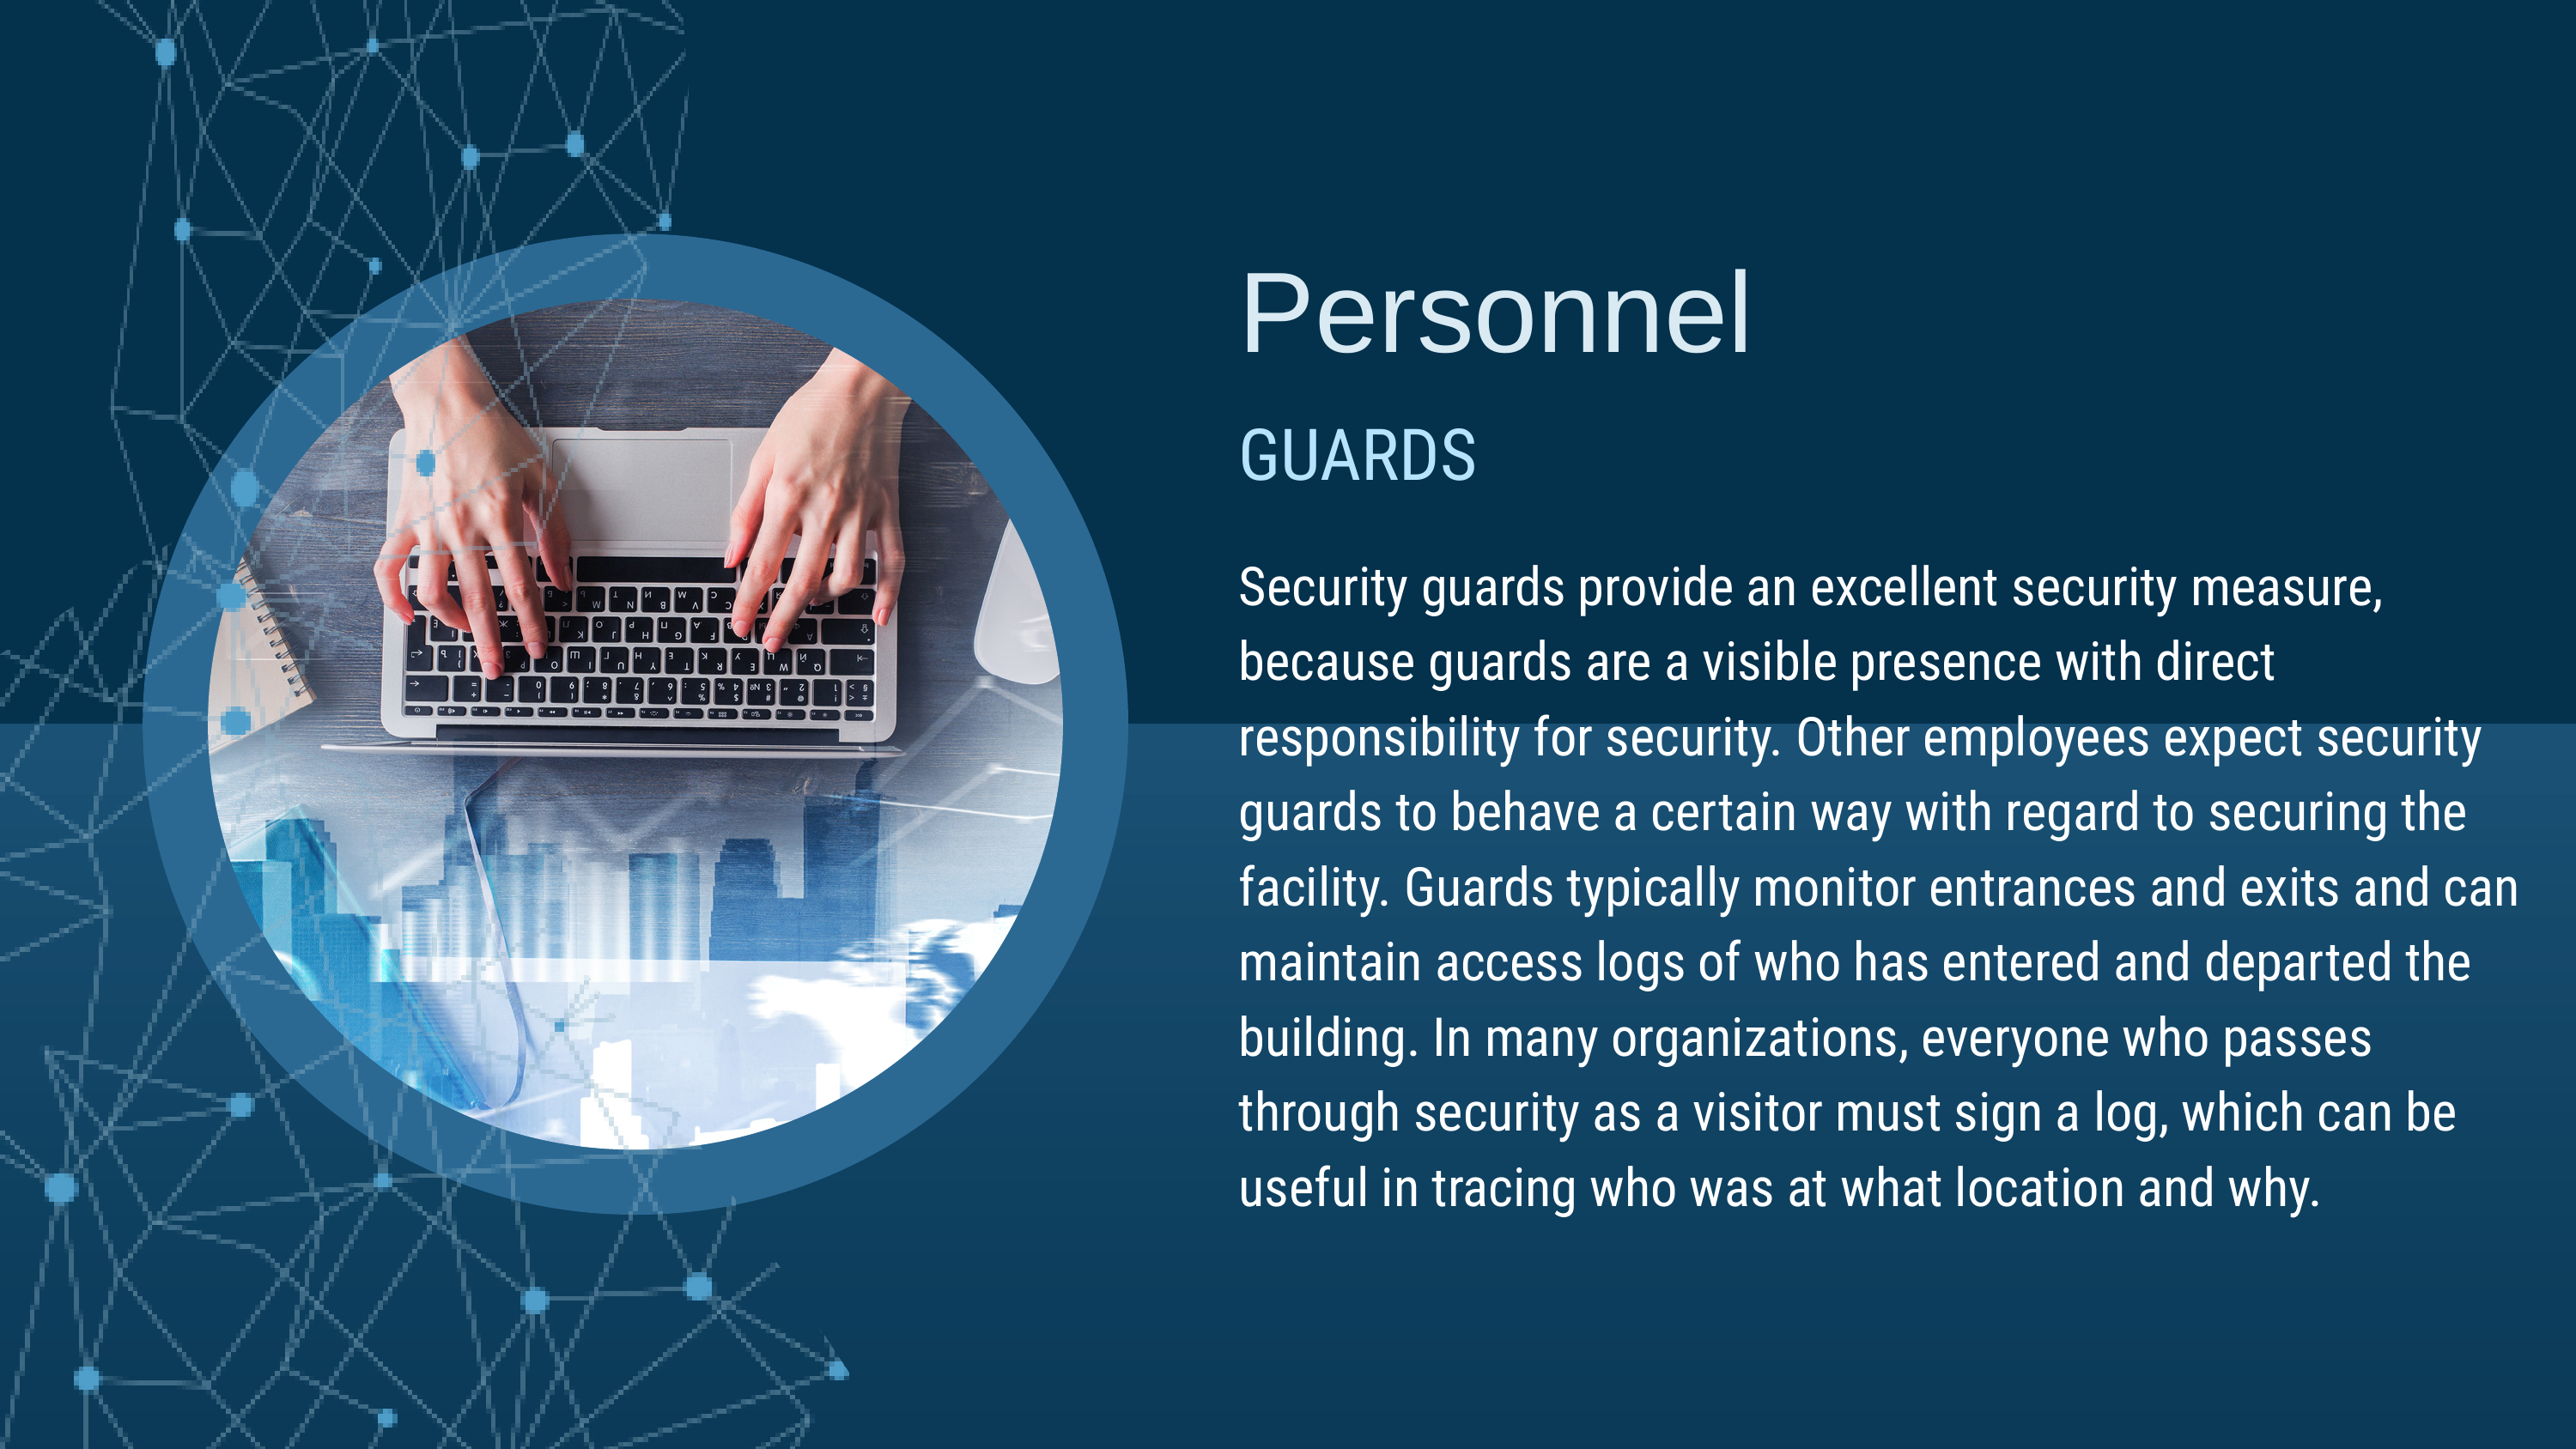

Personnel

GUARDS
Security guards provide an excellent security measure, because guards are a visible presence with direct responsibility for security. Other employees expect security guards to behave a certain way with regard to securing the facility. Guards typically monitor entrances and exits and can maintain access logs of who has entered and departed the building. In many organizations, everyone who passes through security as a visitor must sign a log, which can be useful in tracing who was at what location and why.